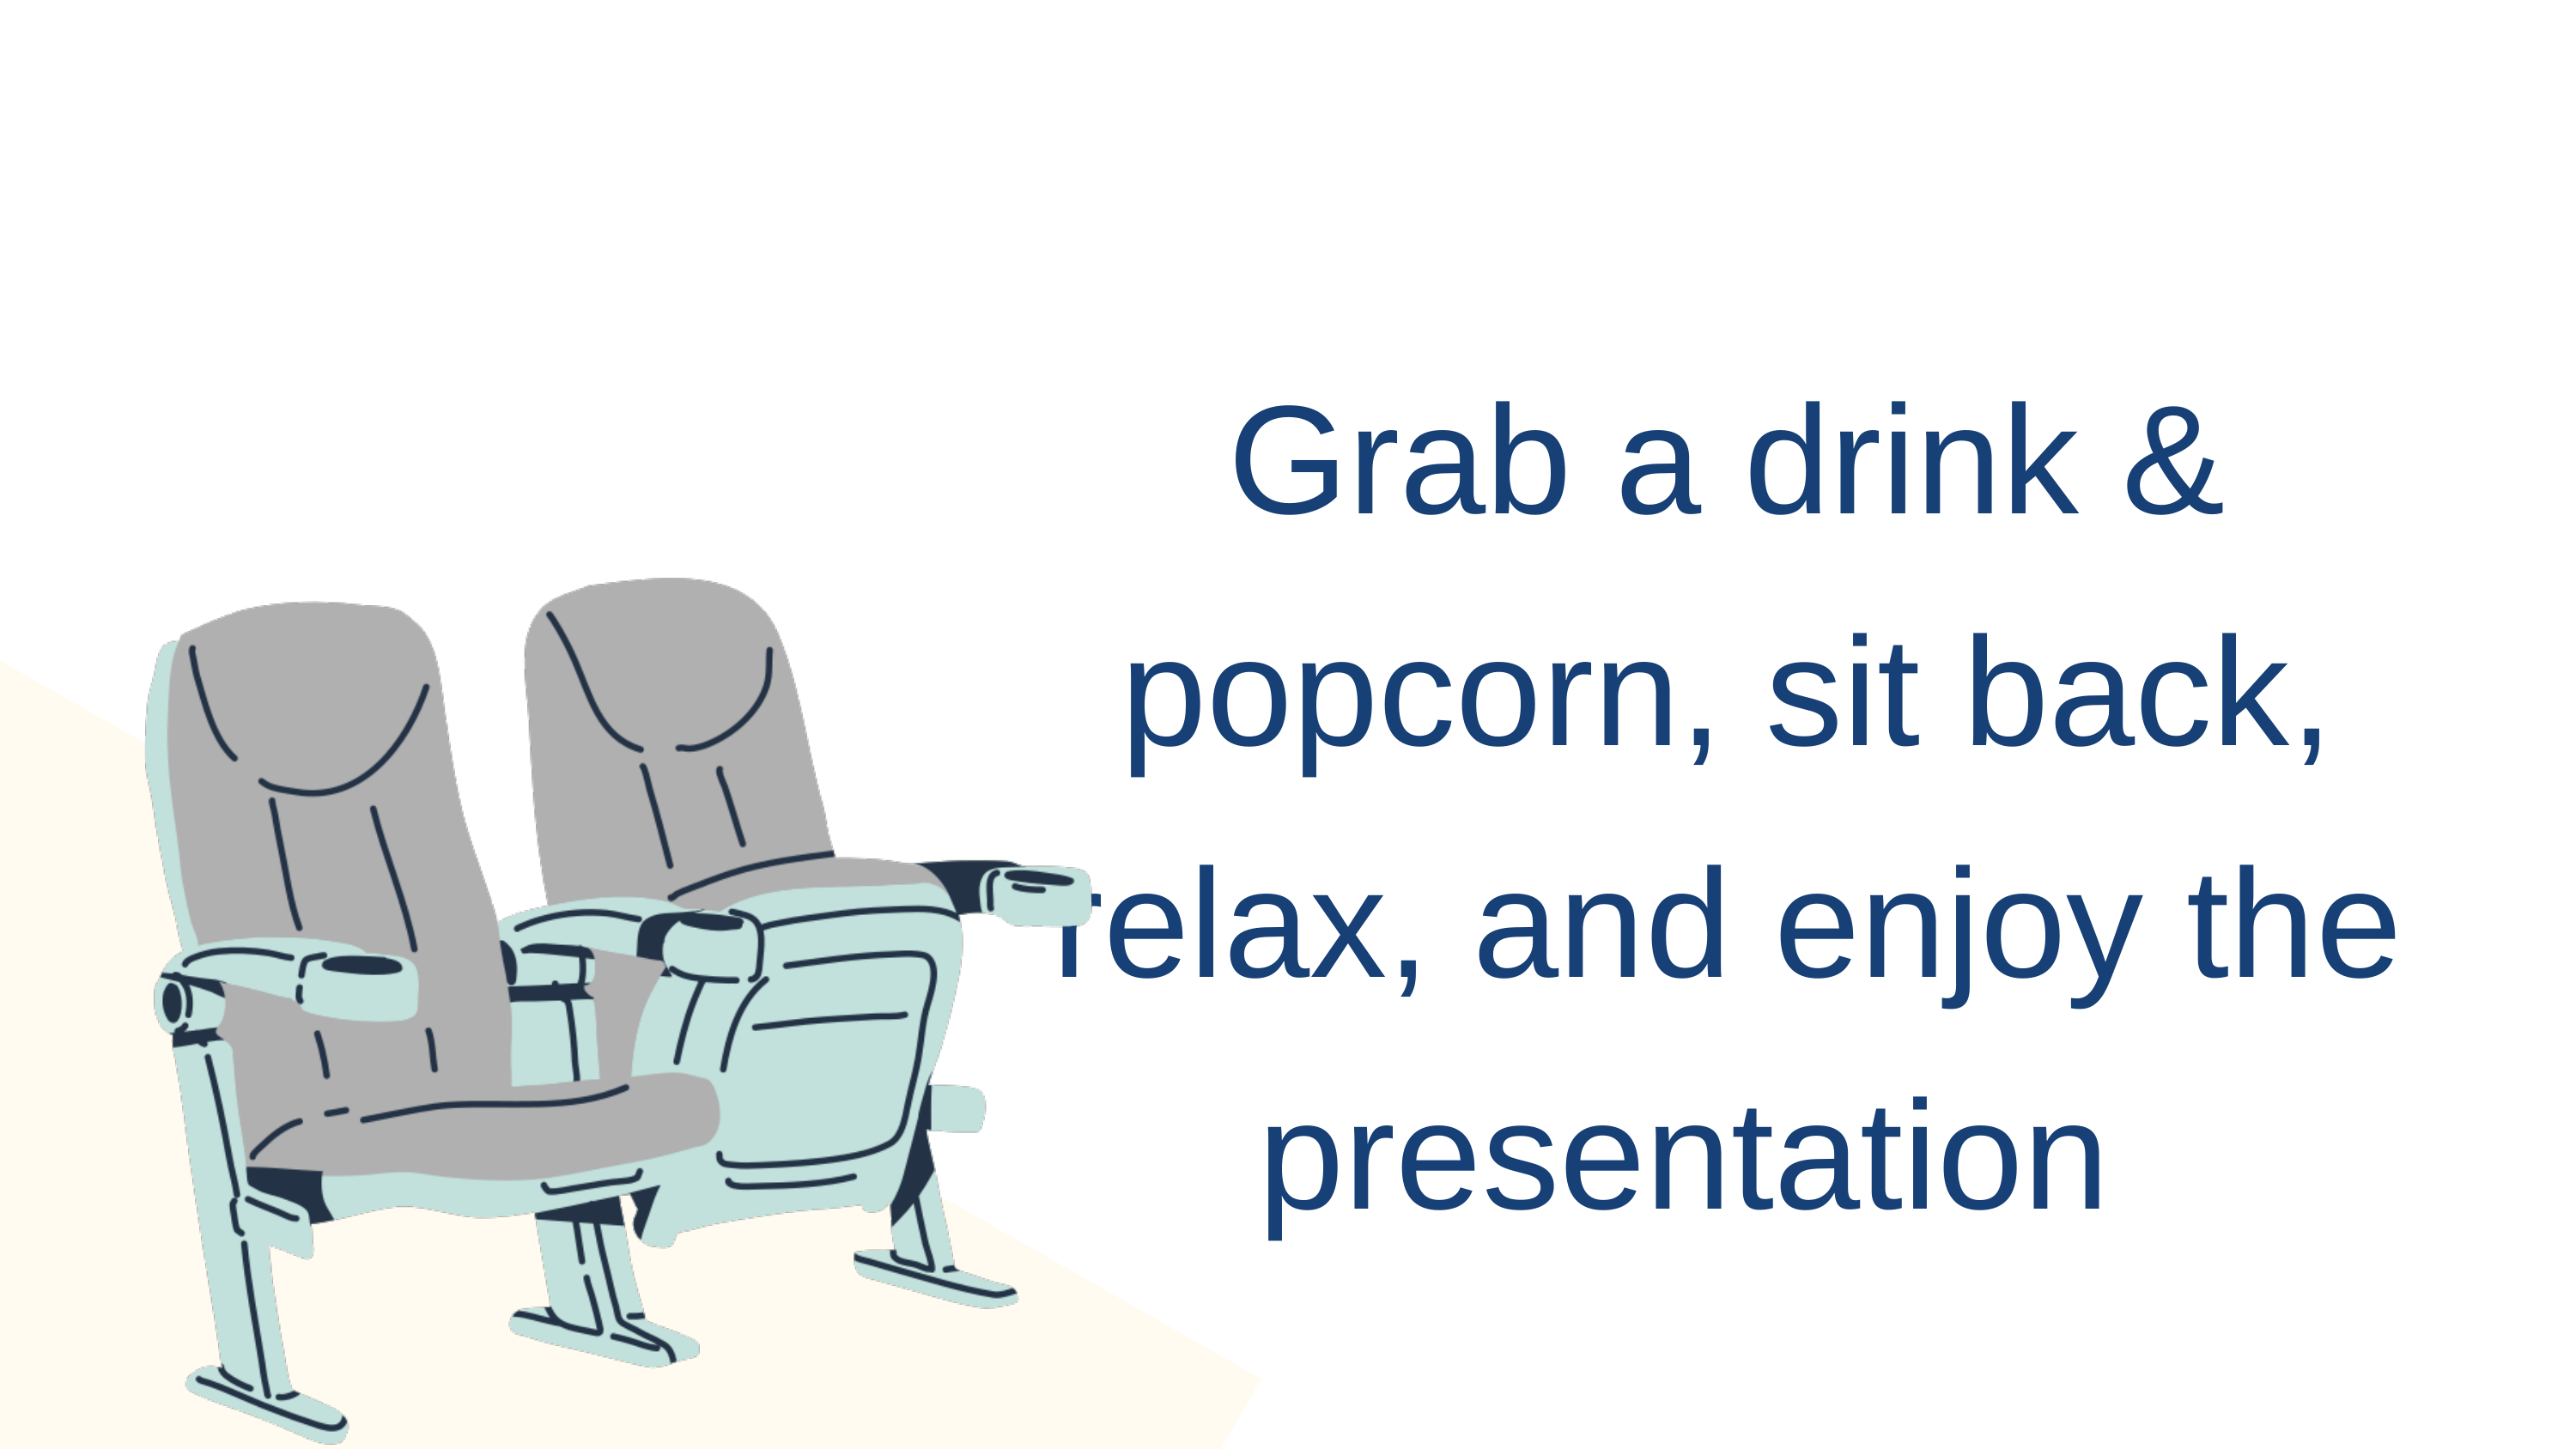

Grab a drink & popcorn, sit back, relax, and enjoy the presentation